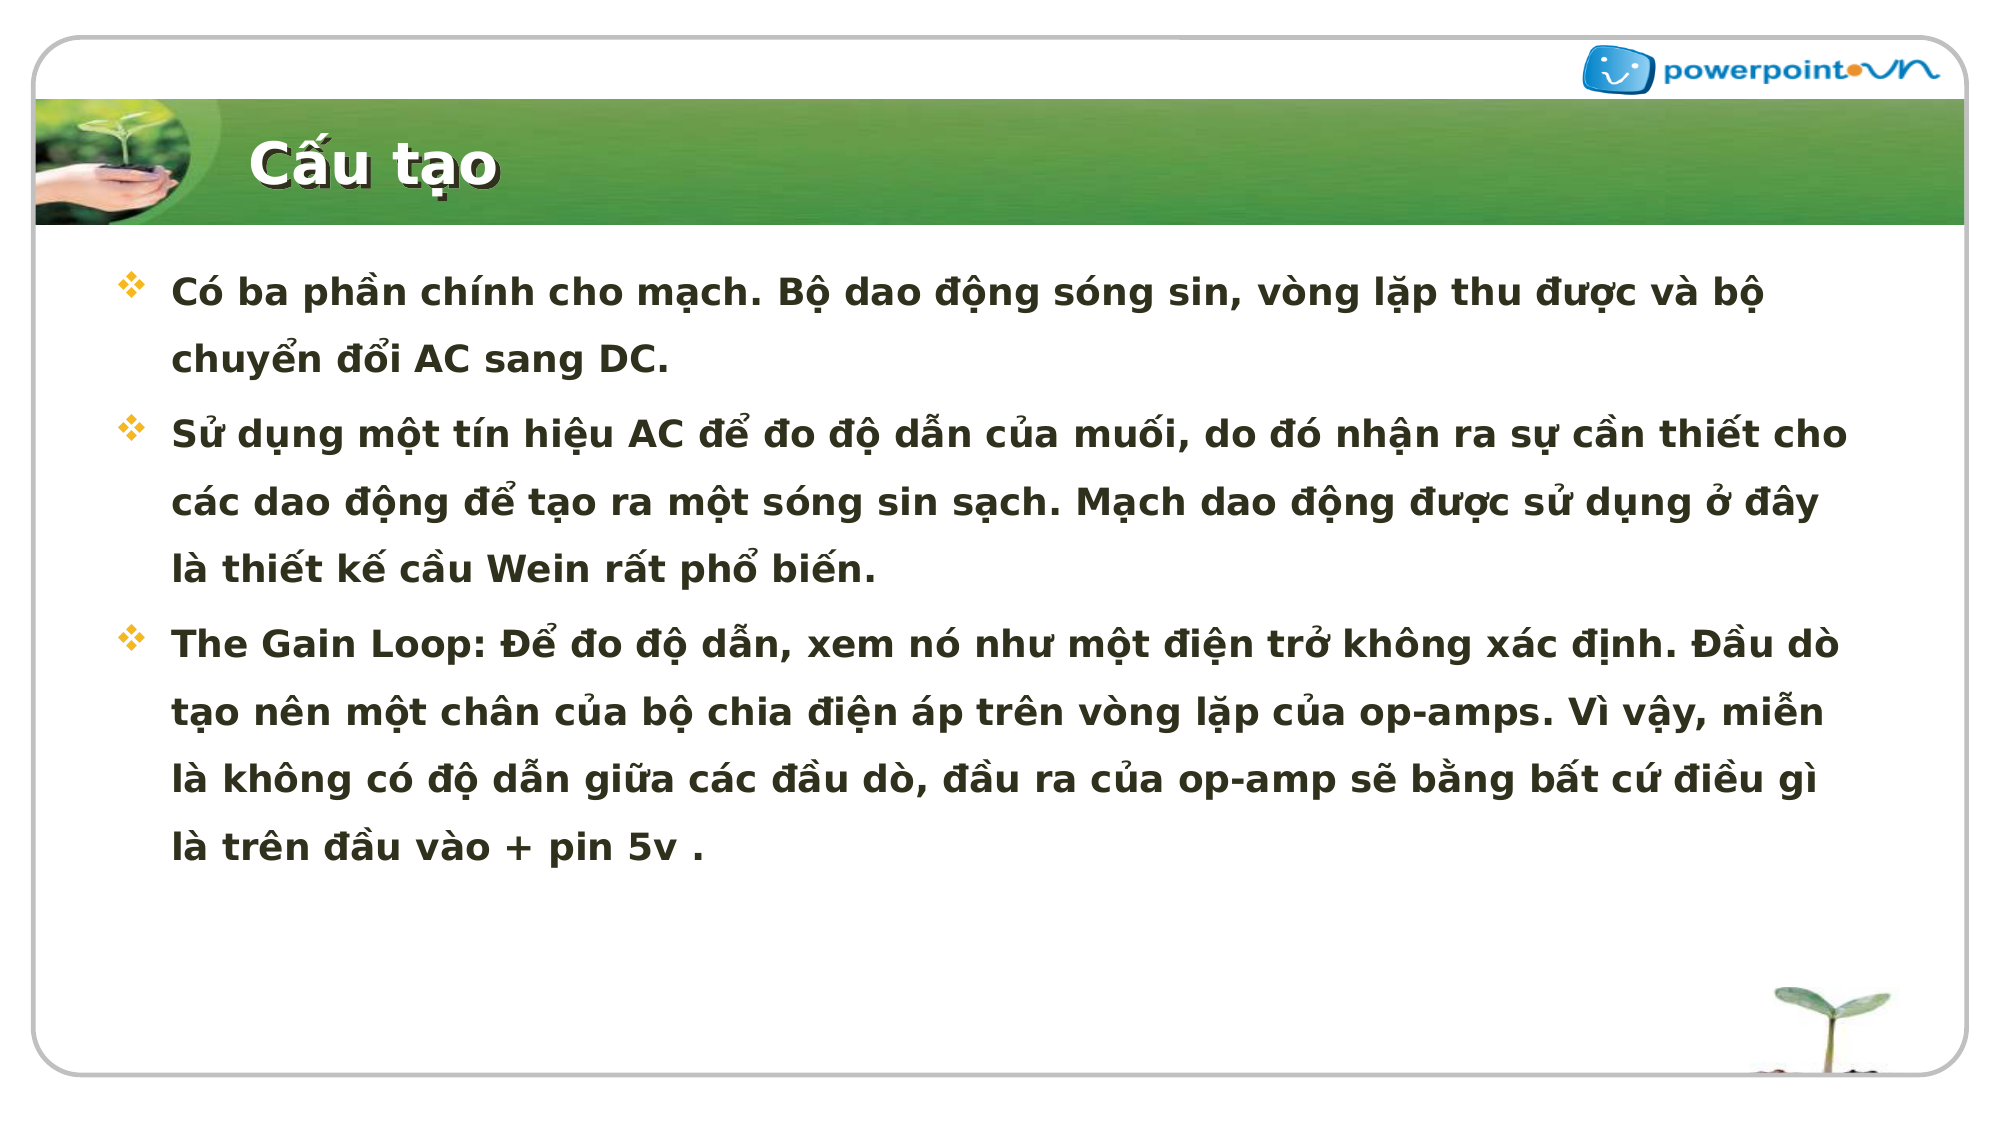

# Cấu tạo
Có ba phần chính cho mạch. Bộ dao động sóng sin, vòng lặp thu được và bộ chuyển đổi AC sang DC.
Sử dụng một tín hiệu AC để đo độ dẫn của muối, do đó nhận ra sự cần thiết cho các dao động để tạo ra một sóng sin sạch. Mạch dao động được sử dụng ở đây là thiết kế cầu Wein rất phổ biến.
The Gain Loop: Để đo độ dẫn, xem nó như một điện trở không xác định. Đầu dò tạo nên một chân của bộ chia điện áp trên vòng lặp của op-amps. Vì vậy, miễn là không có độ dẫn giữa các đầu dò, đầu ra của op-amp sẽ bằng bất cứ điều gì là trên đầu vào + pin 5v .